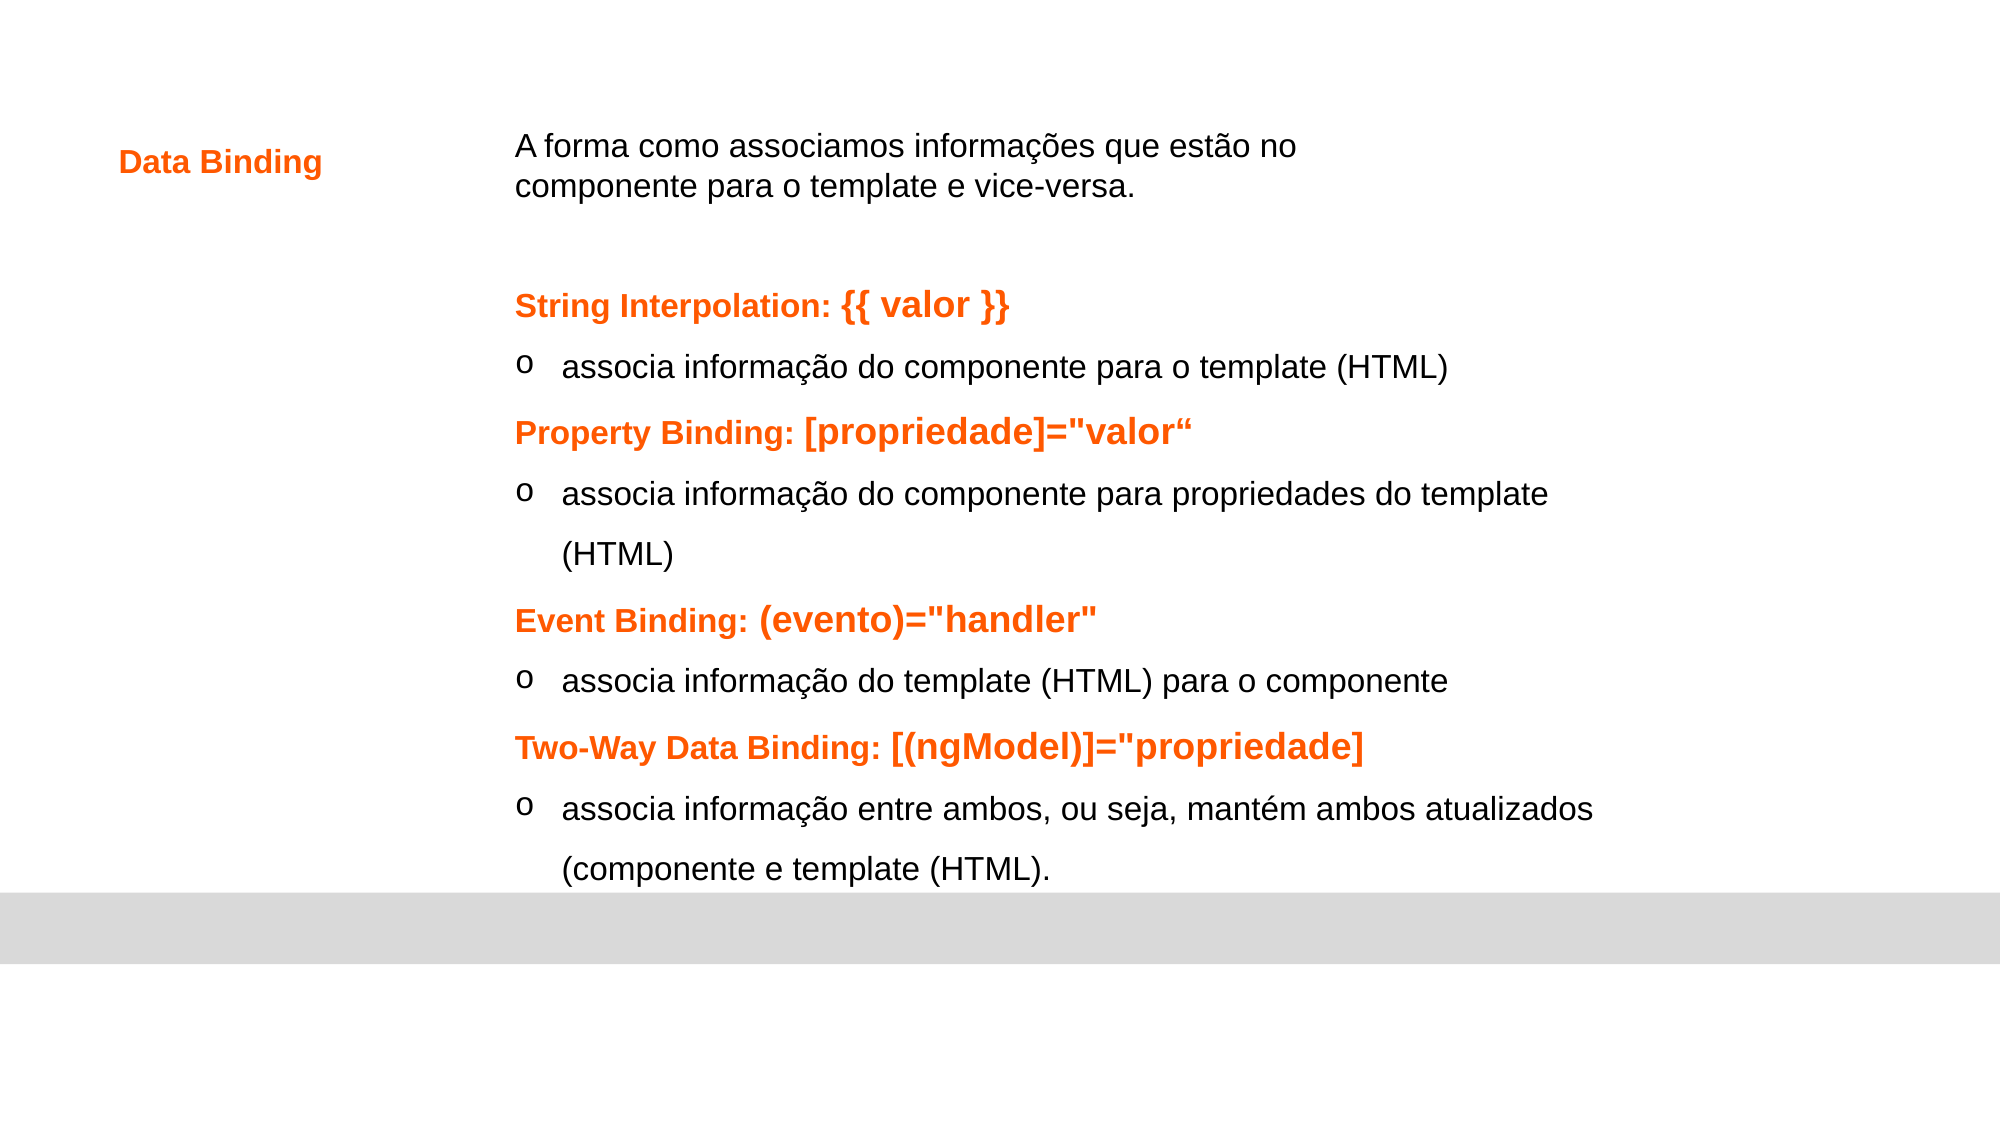

A forma como associamos informações que estão no componente para o template e vice-versa.
Data Binding
String Interpolation: {{ valor }}
associa informação do componente para o template (HTML)
Property Binding: [propriedade]="valor“
associa informação do componente para propriedades do template (HTML)
Event Binding: (evento)="handler"
associa informação do template (HTML) para o componente
Two-Way Data Binding: [(ngModel)]="propriedade]
associa informação entre ambos, ou seja, mantém ambos atualizados (componente e template (HTML).